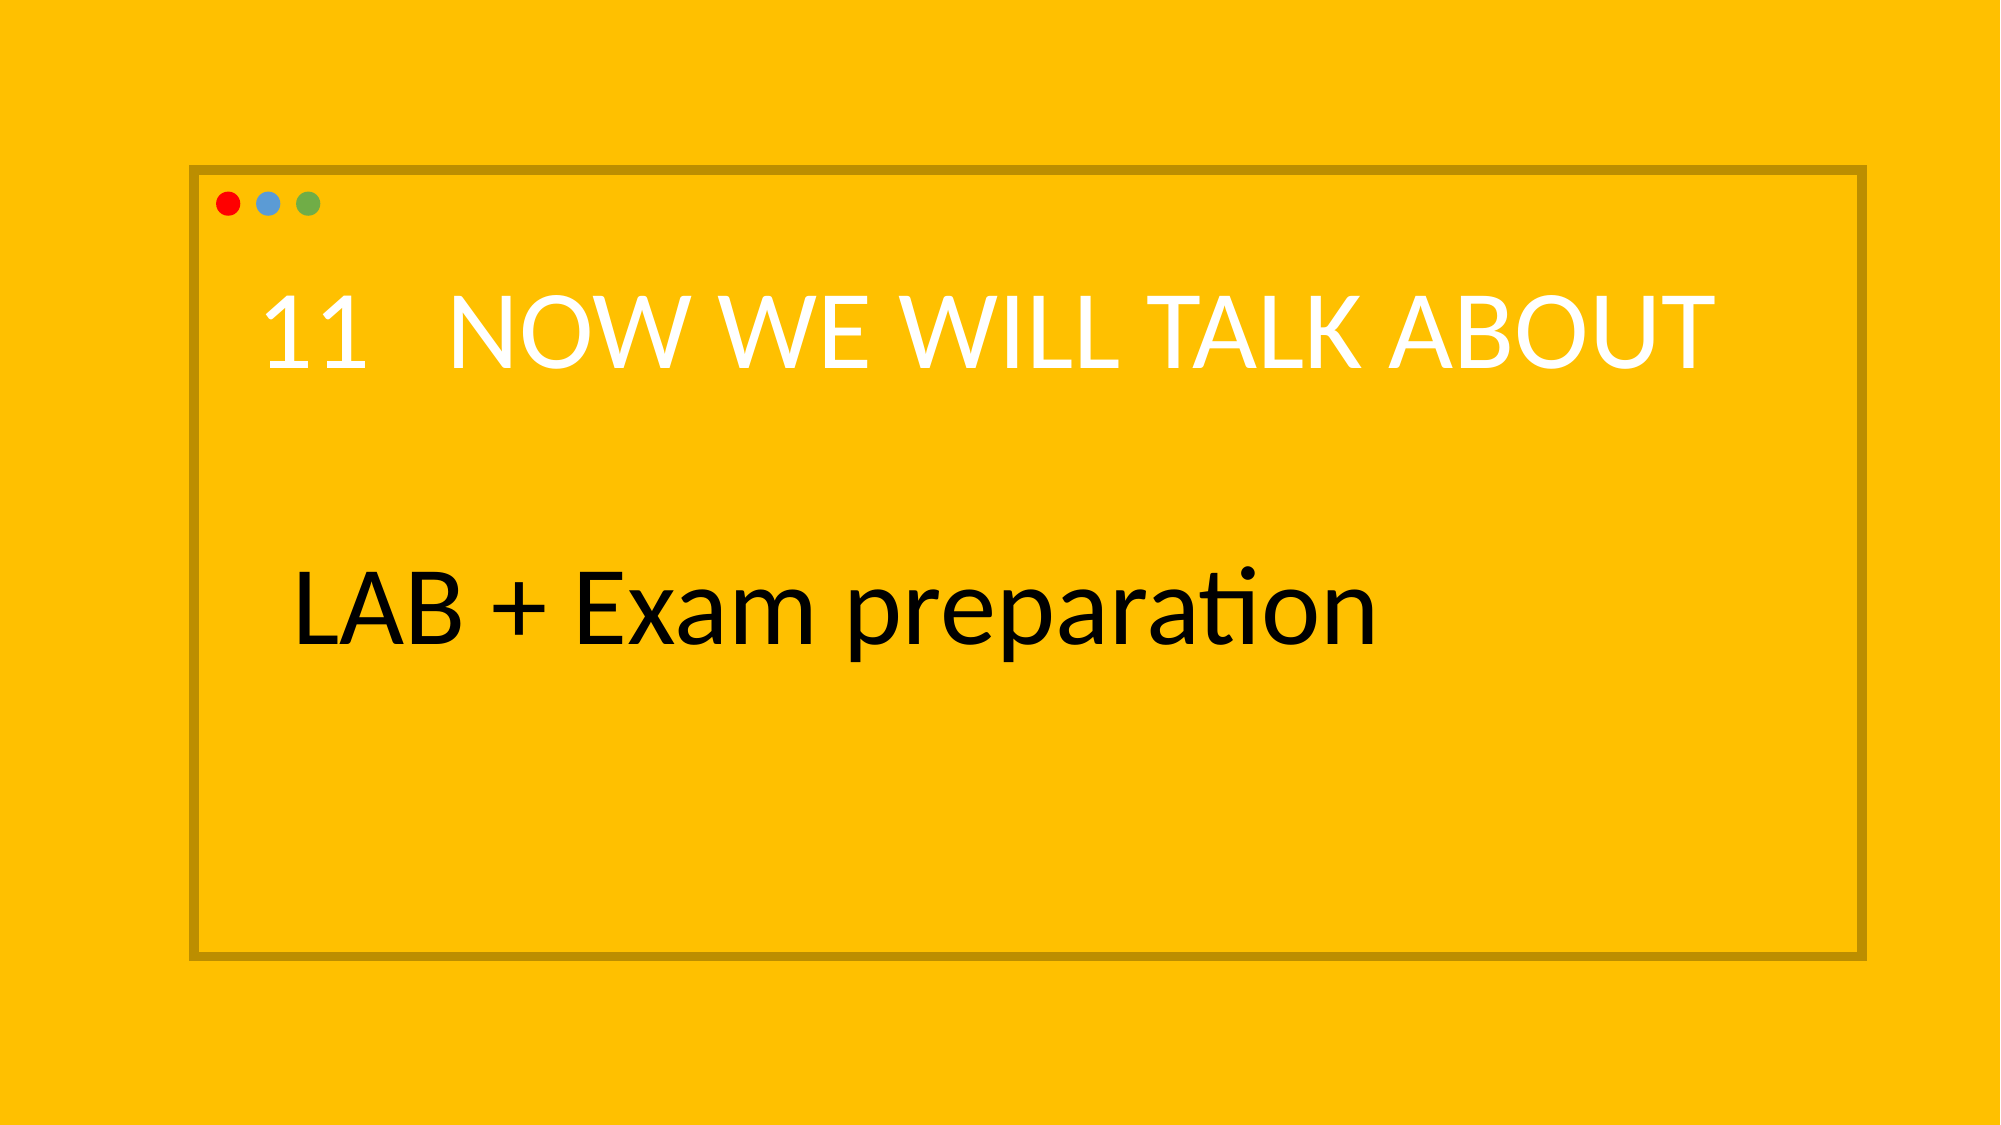

11   NOW WE WILL TALK ABOUT
LAB + Exam preparation